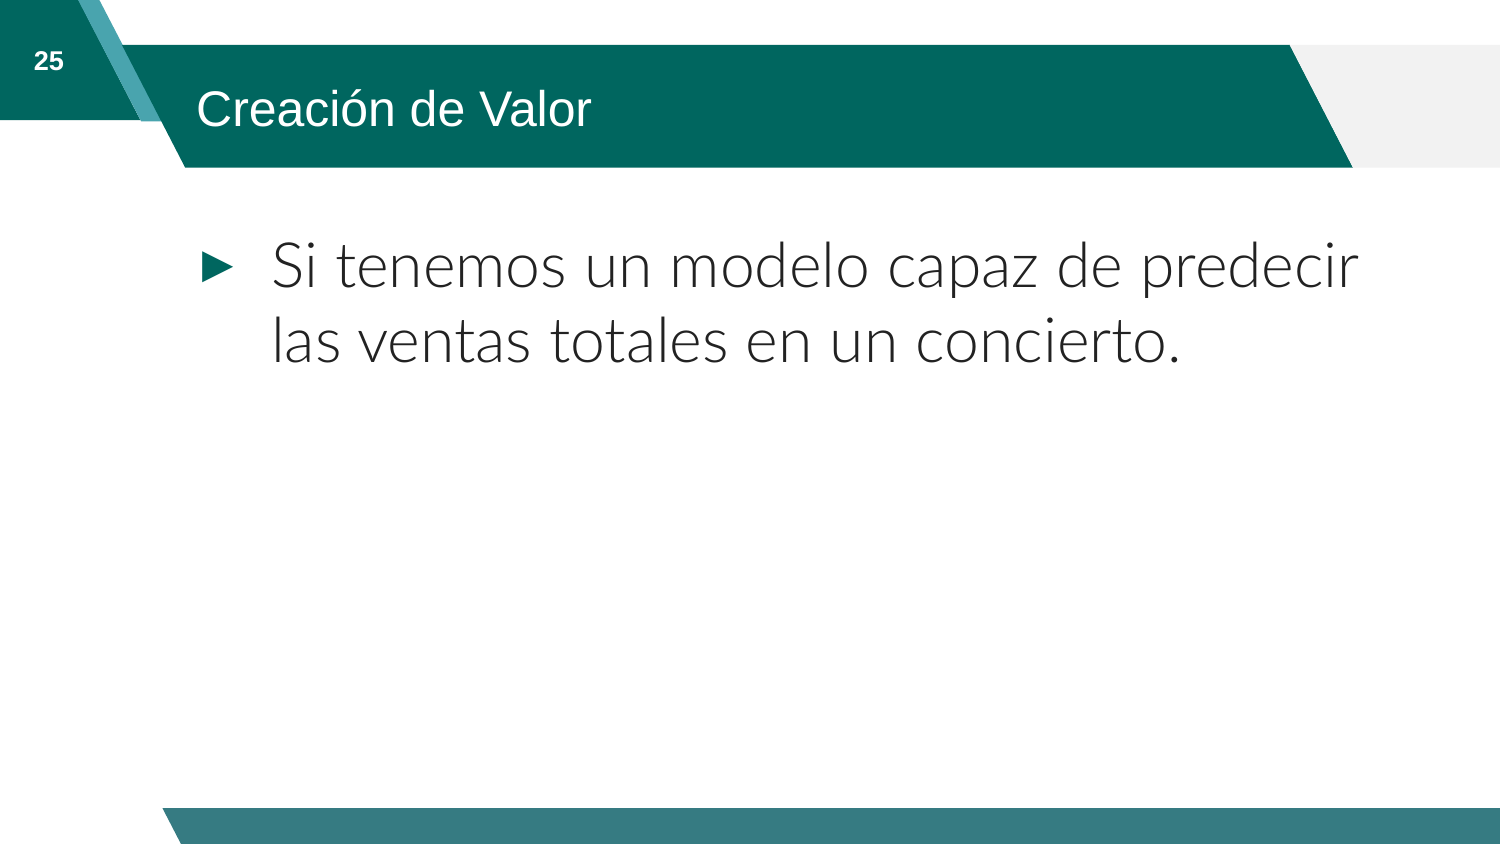

25
# Creación de Valor
Si tenemos un modelo capaz de predecir las ventas totales en un concierto.